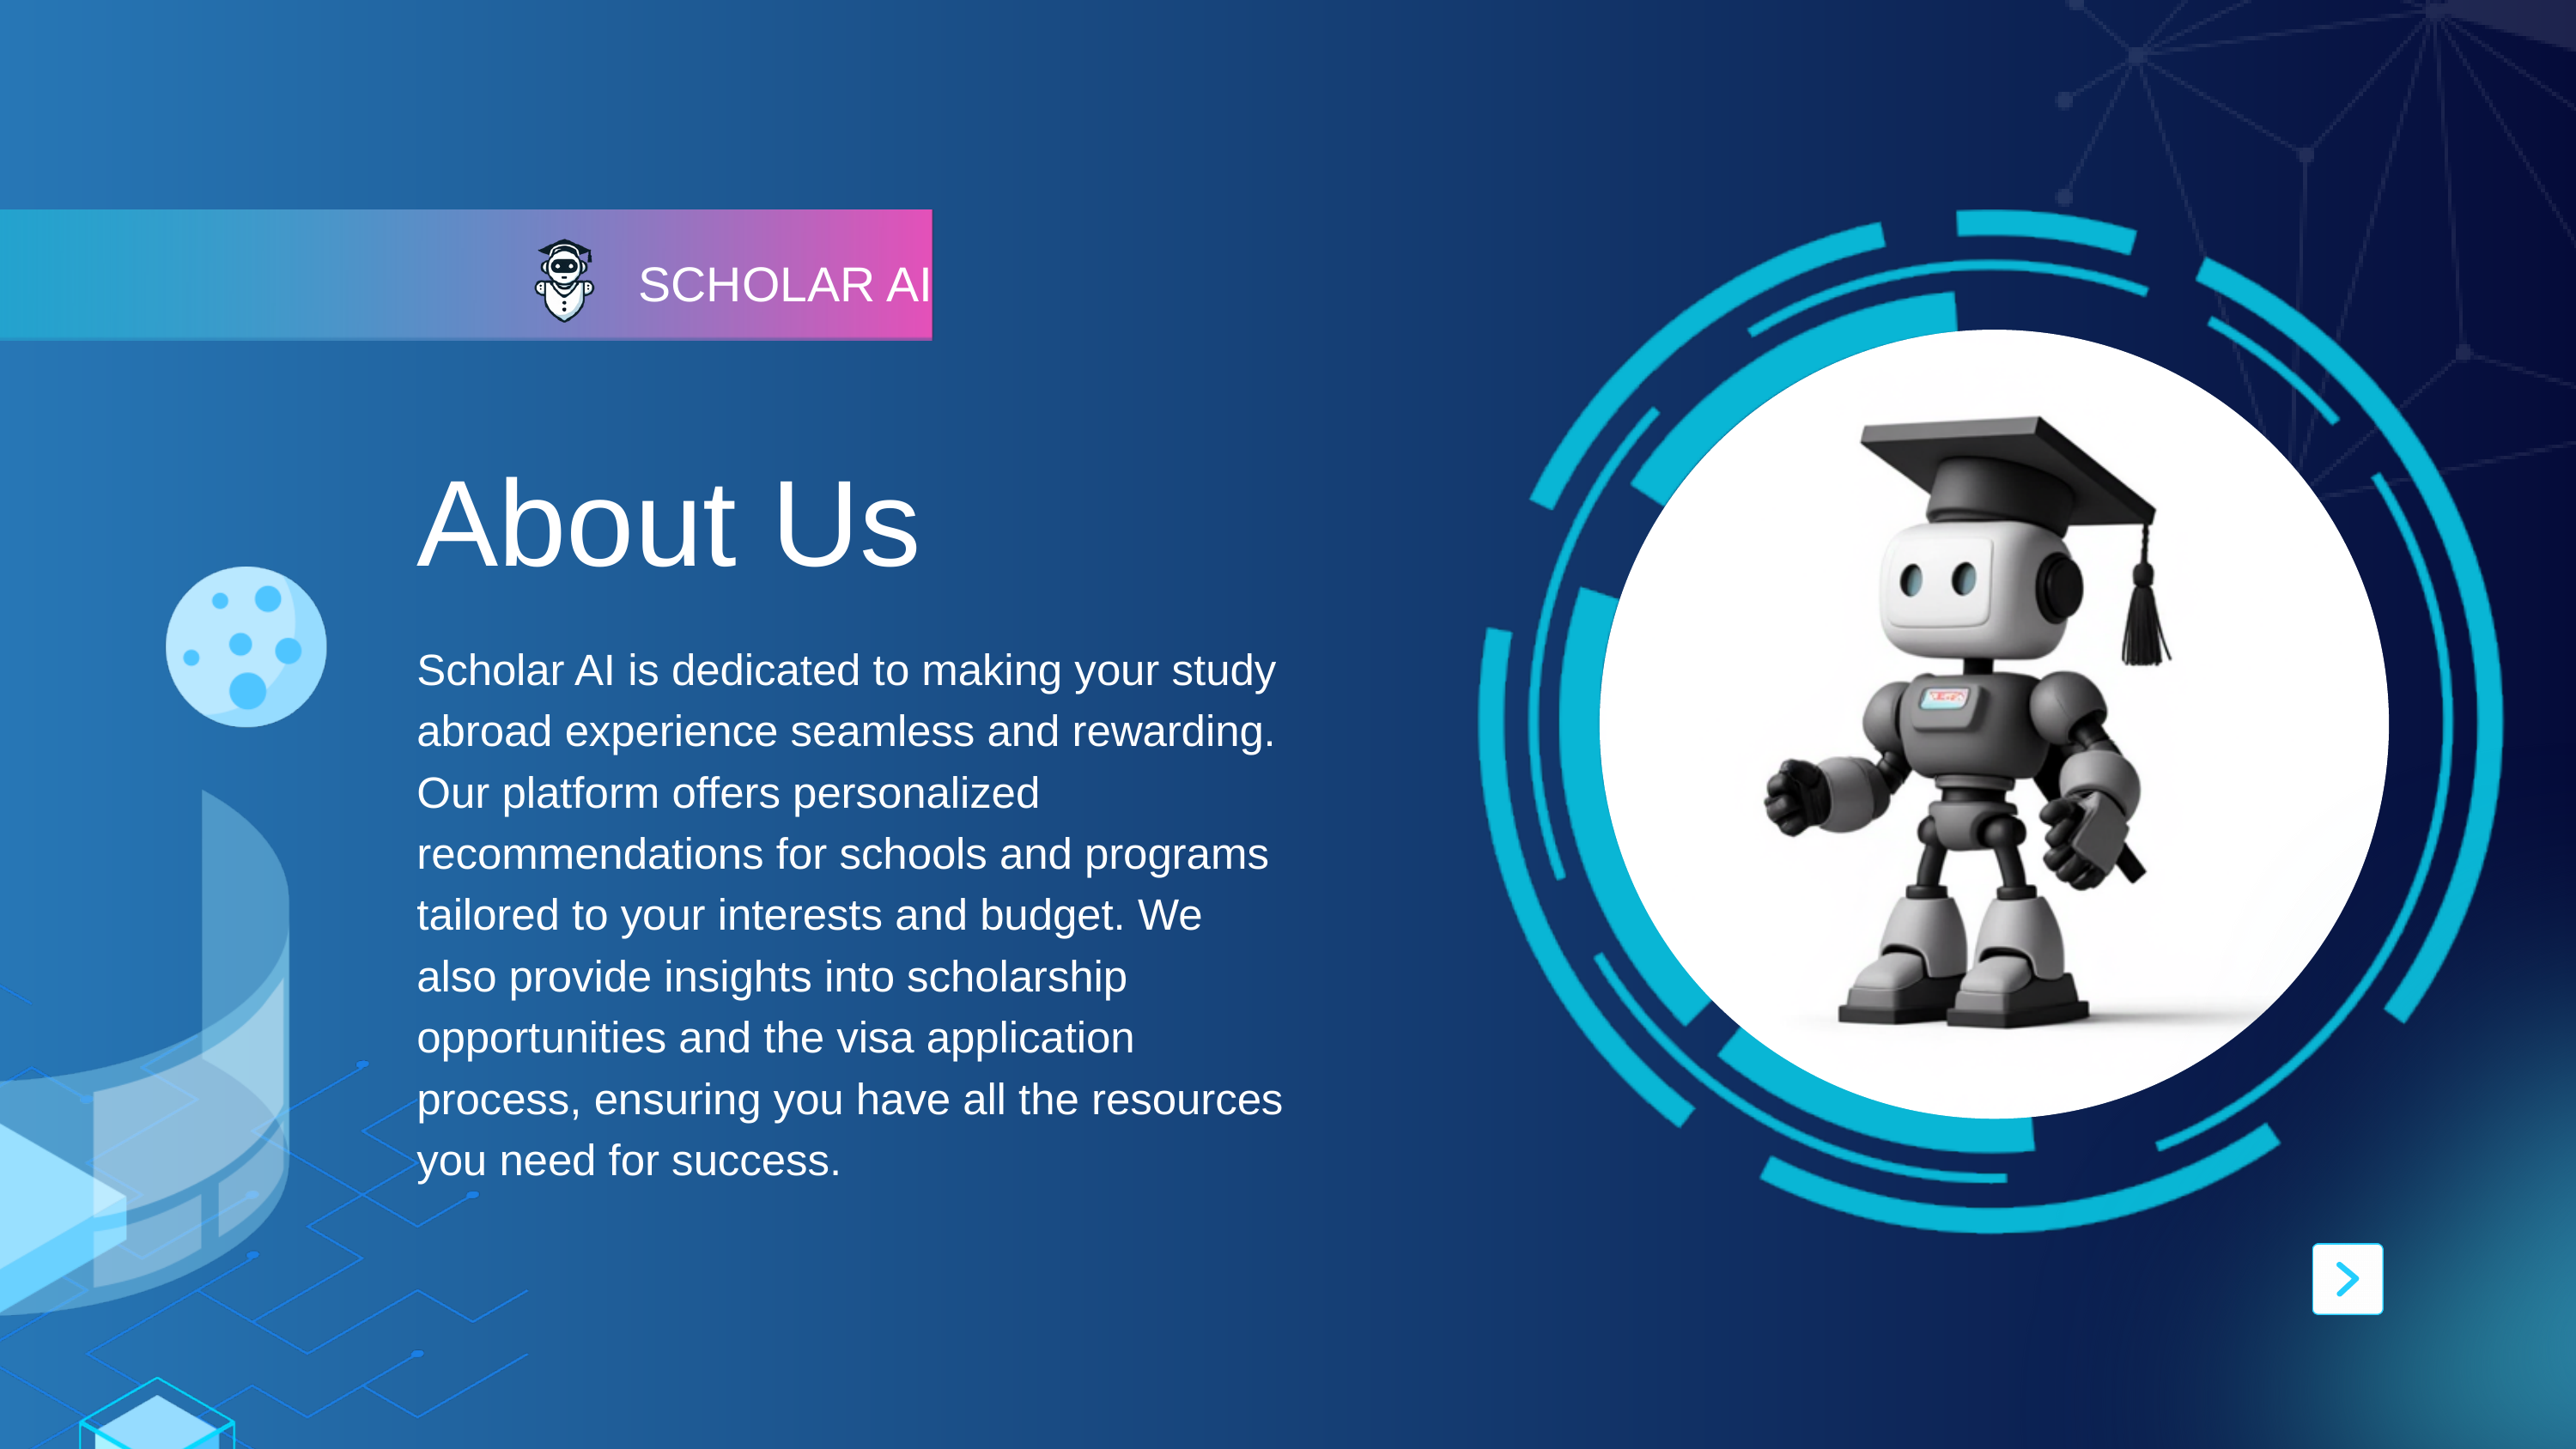

SCHOLAR AI

About Us

Scholar AI is dedicated to making your study abroad experience seamless and rewarding. Our platform offers personalized recommendations for schools and programs tailored to your interests and budget. We also provide insights into scholarship opportunities and the visa application process, ensuring you have all the resources you need for success.